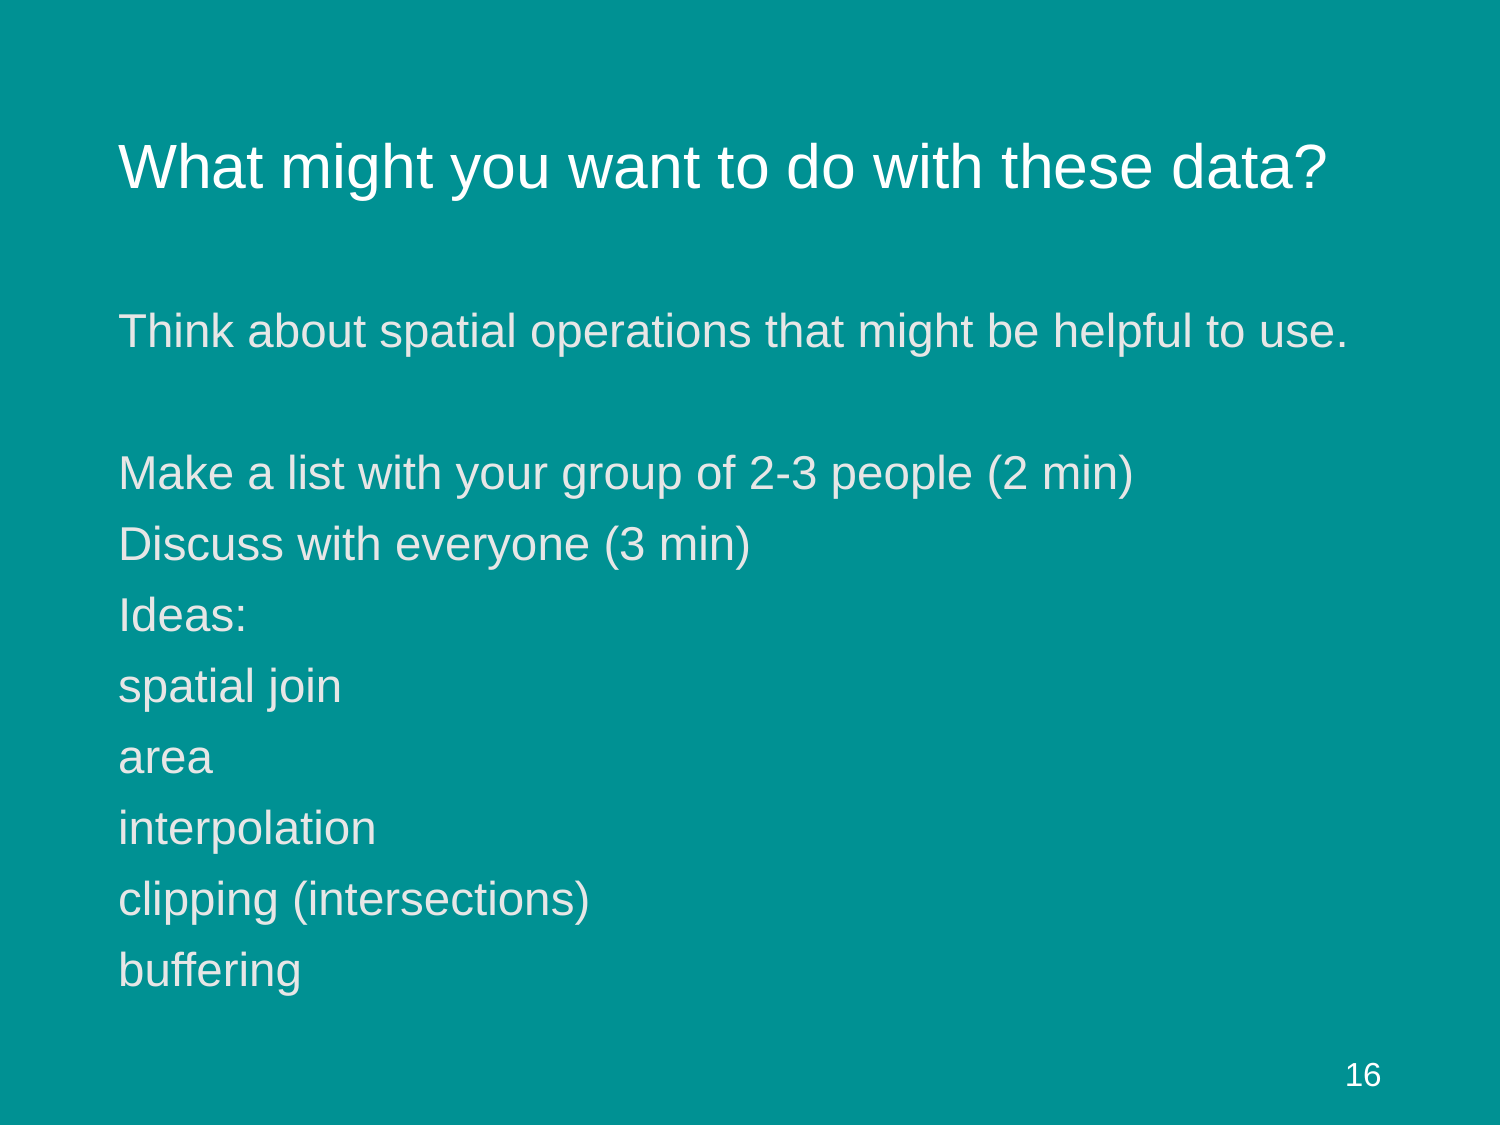

# What might you want to do with these data?
Think about spatial operations that might be helpful to use.

Make a list with your group of 2-3 people (2 min)
Discuss with everyone (3 min)
Ideas:
spatial join
area
interpolation
clipping (intersections)
buffering

16